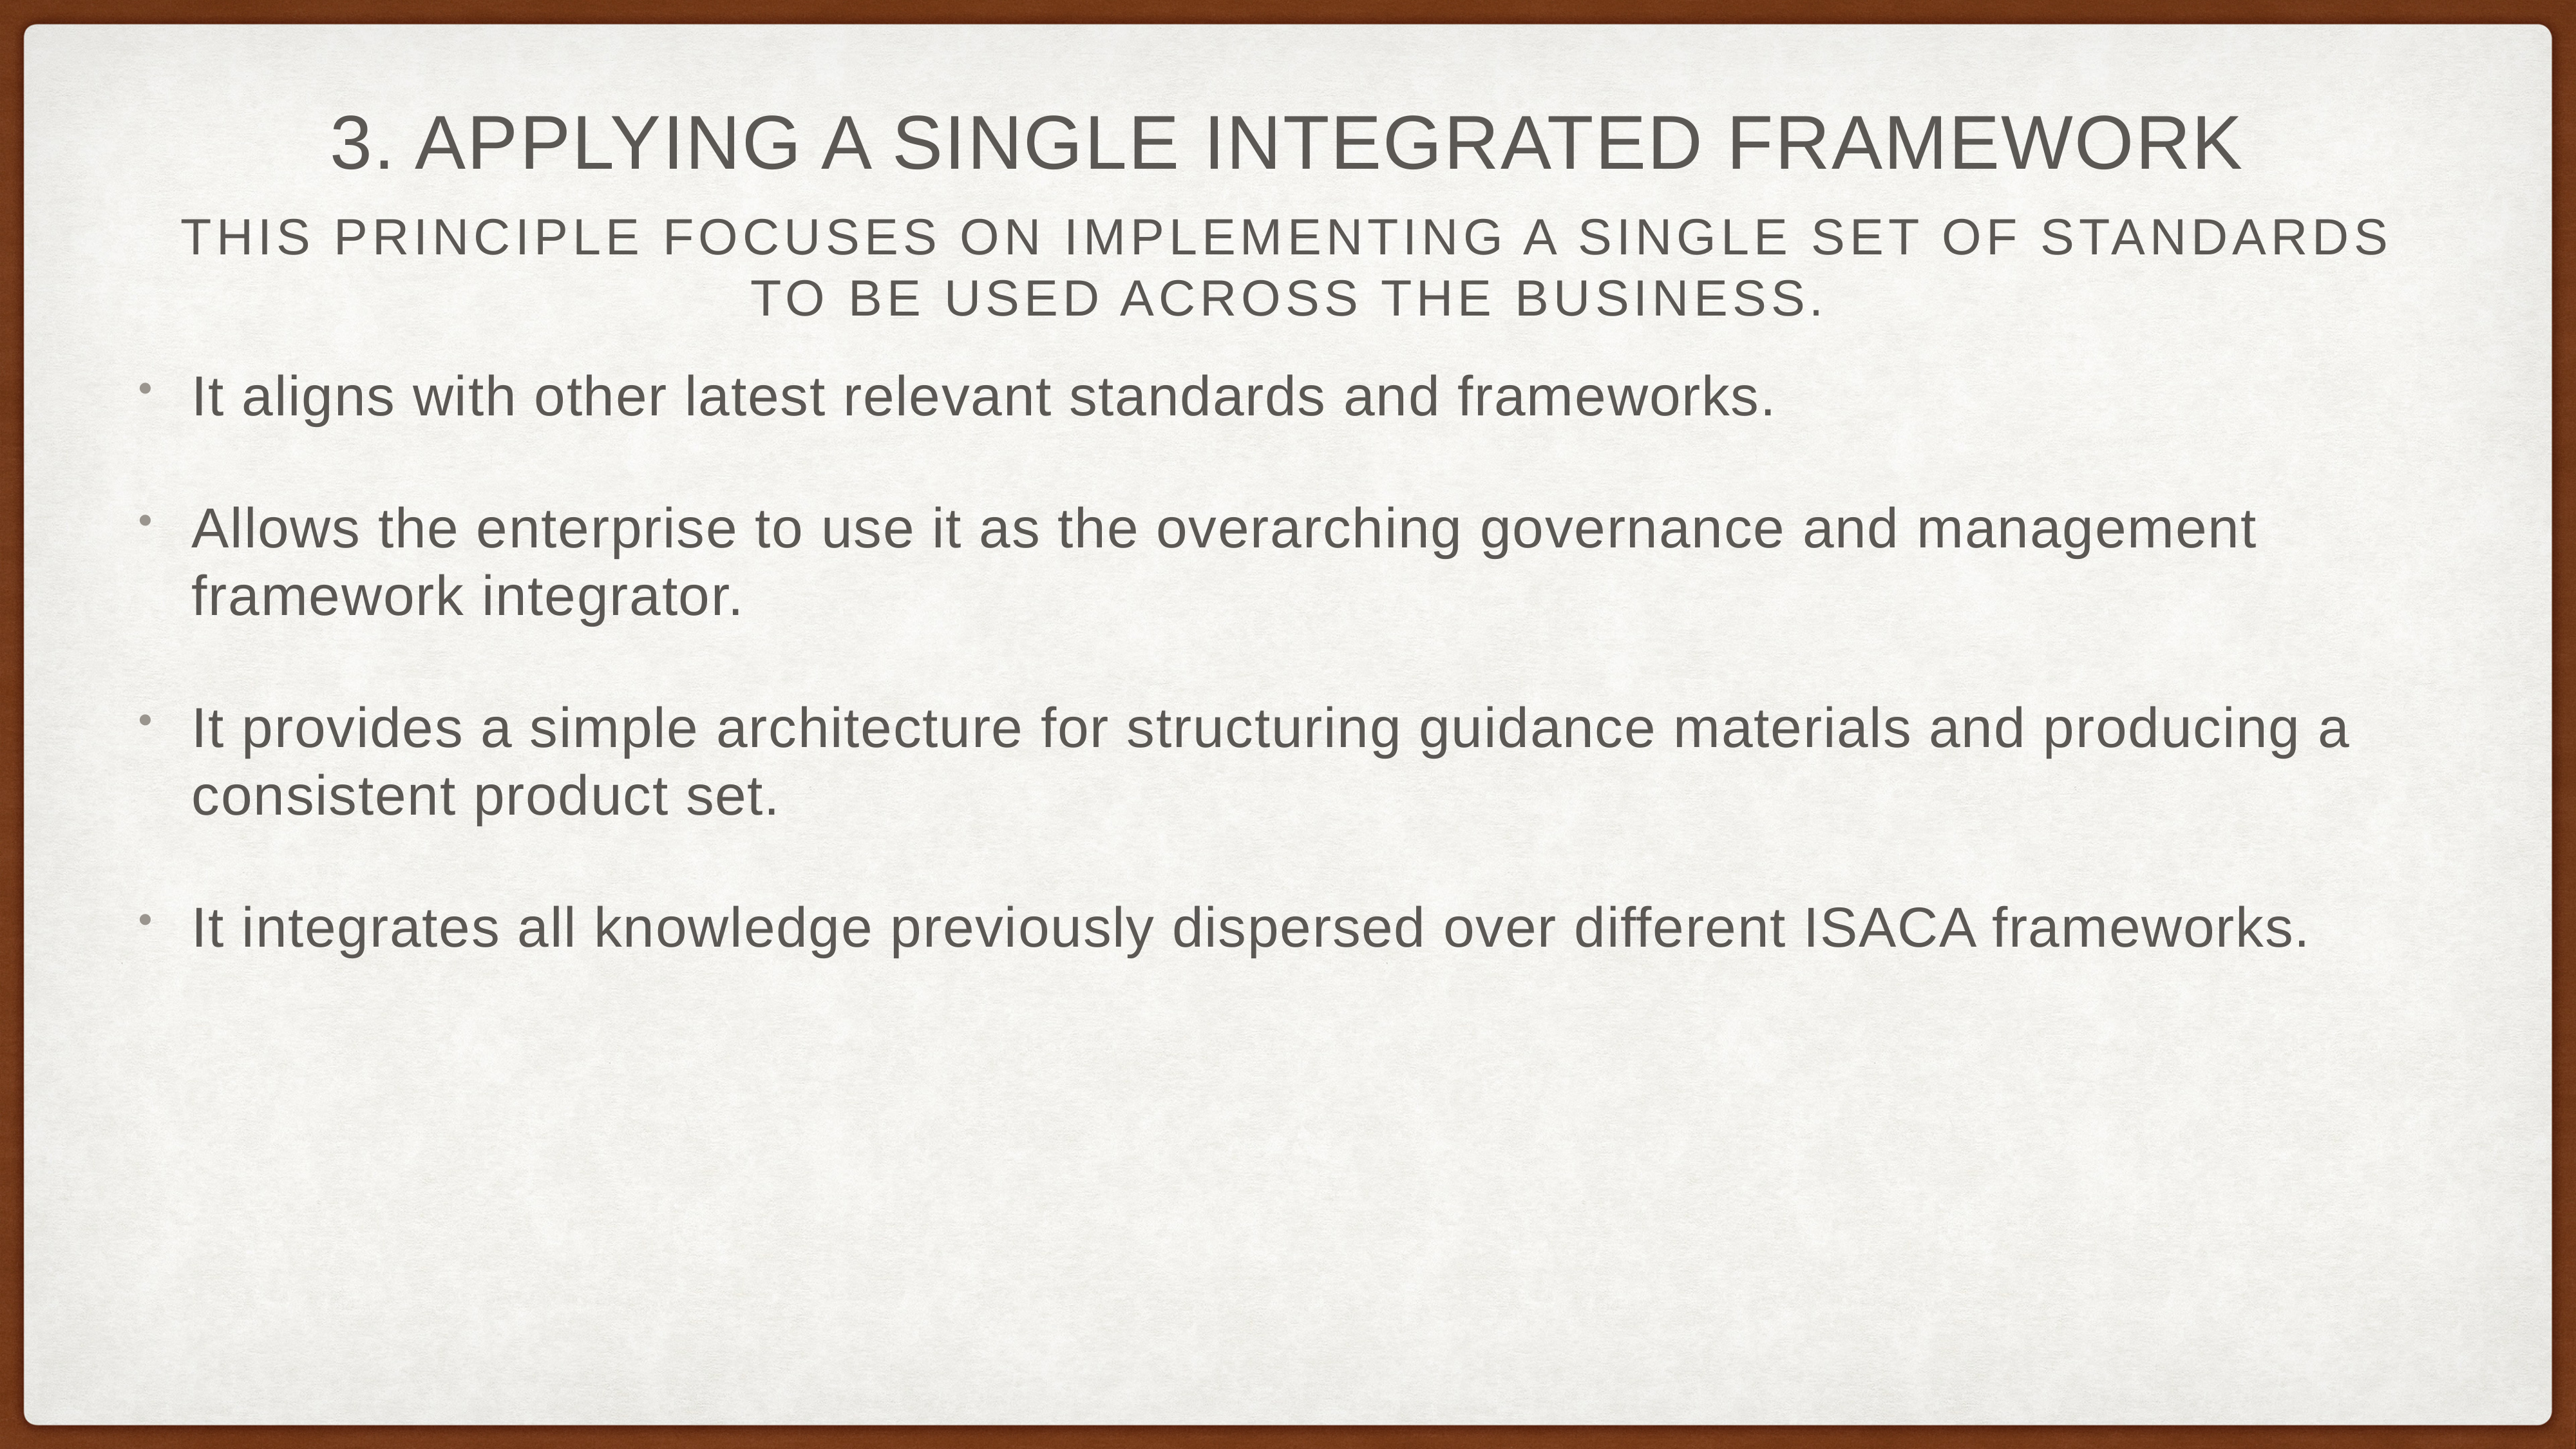

# 3. Applying a Single Integrated Framework
This principle focuses on implementing a single set of standards to be used across the business.
It aligns with other latest relevant standards and frameworks.
Allows the enterprise to use it as the overarching governance and management framework integrator.
It provides a simple architecture for structuring guidance materials and producing a consistent product set.
It integrates all knowledge previously dispersed over different ISACA frameworks.